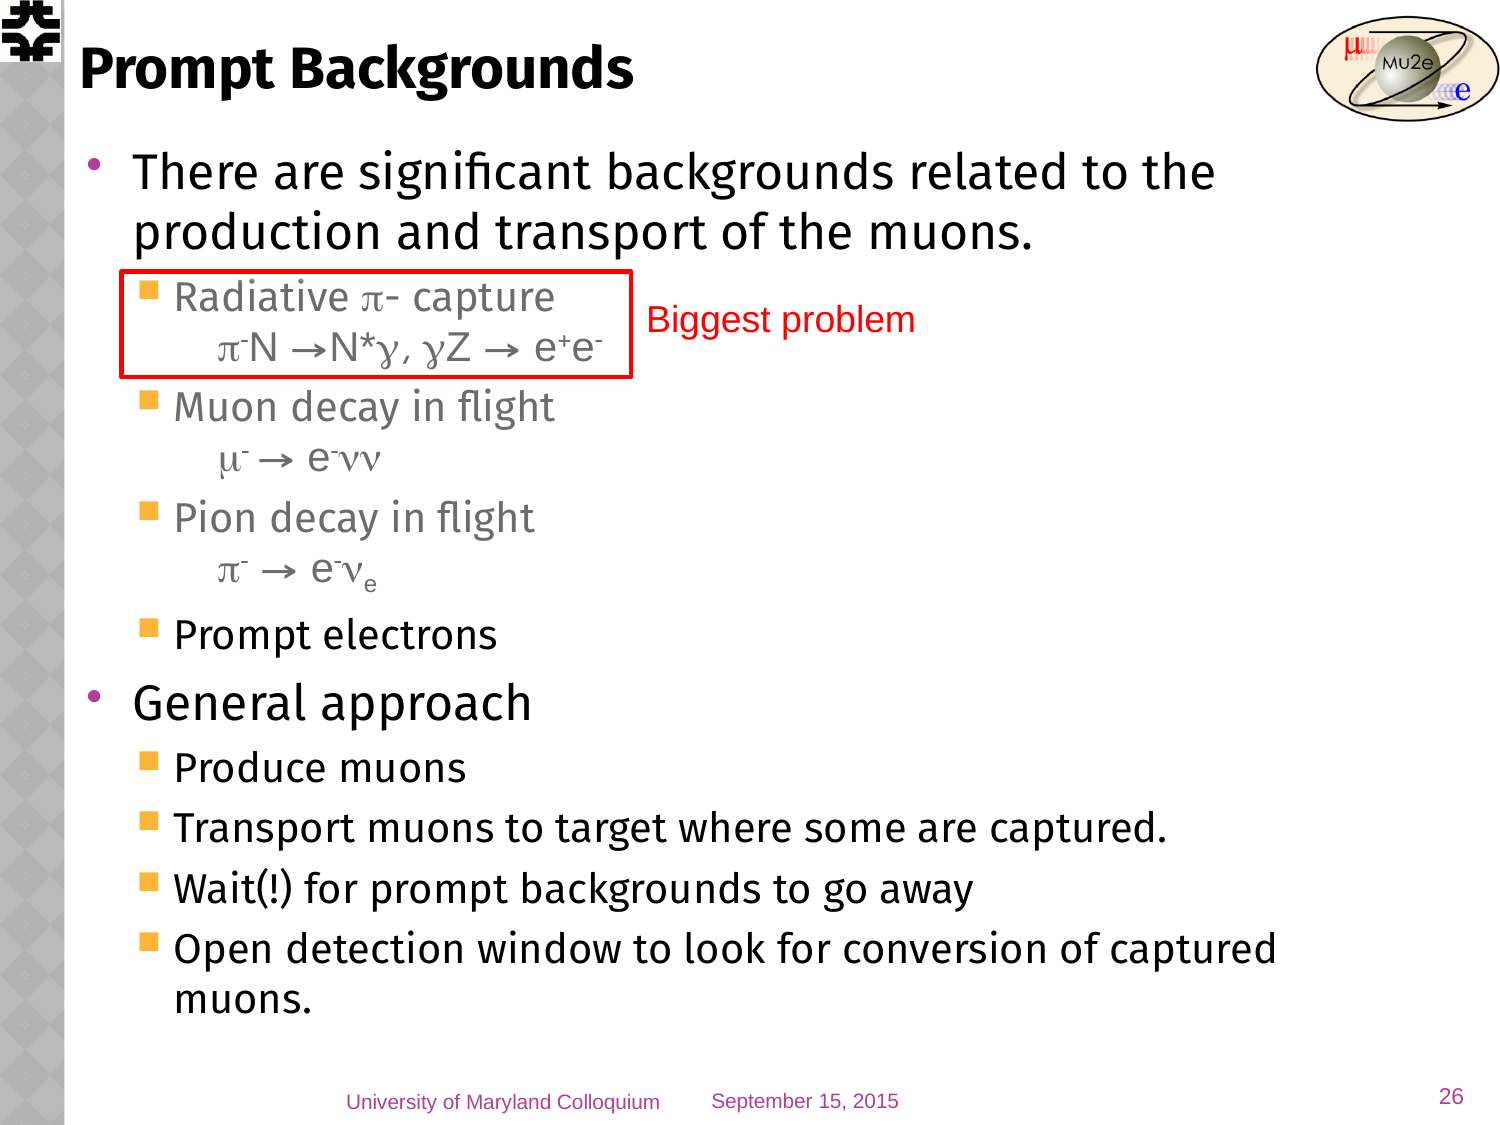

# Prompt Backgrounds
There are significant backgrounds related to the production and transport of the muons.
Radiative π- capture
    π−N →N*γ, γZ → e+e−
Muon decay in flight
    μ− → e−νν
Pion decay in flight
    π− → e−νe
Prompt electrons
General approach
Produce muons
Transport muons to target where some are captured.
Wait(!) for prompt backgrounds to go away
Open detection window to look for conversion of captured muons.

Biggest problem
26
University of Maryland Colloquium
September 15, 2015